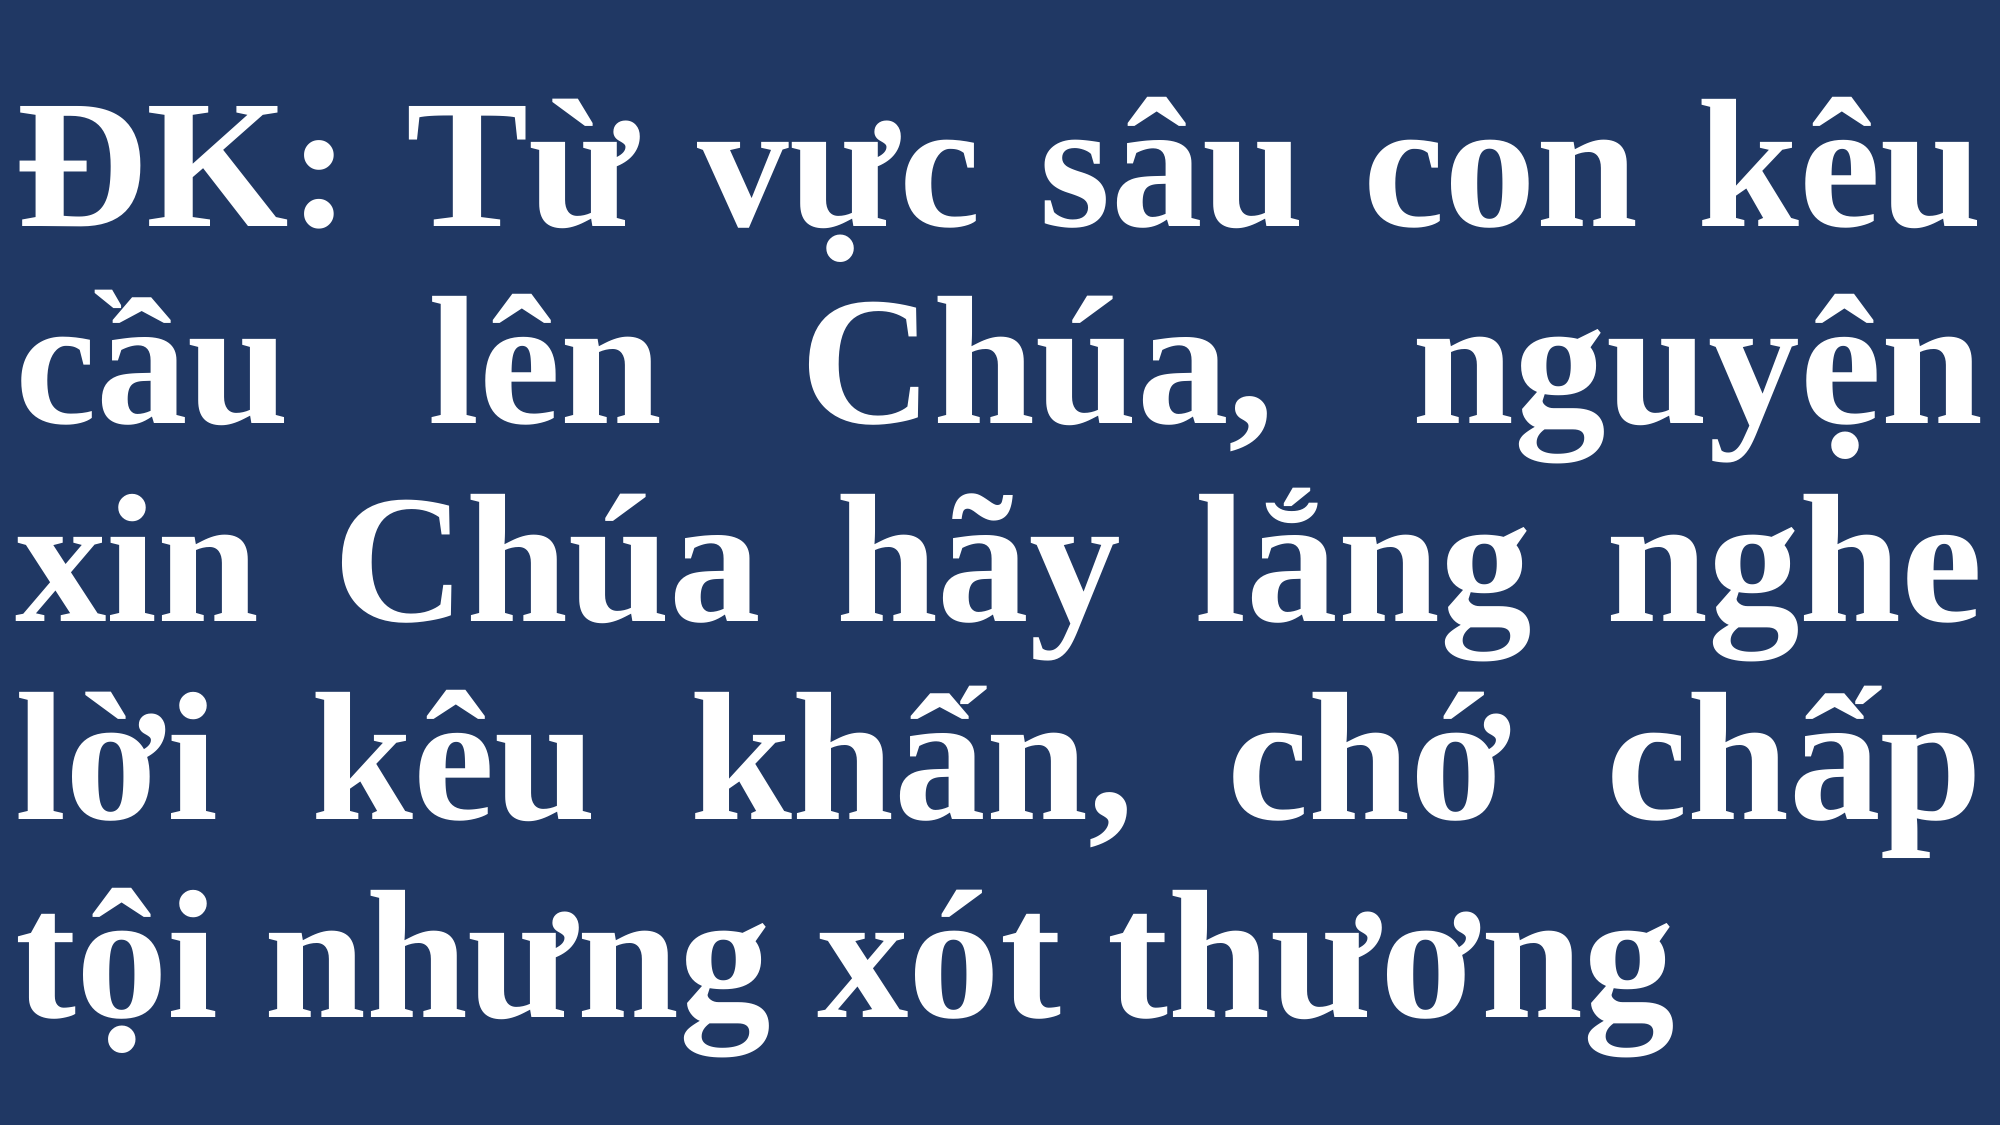

# ĐK: Từ vực sâu con kêu cầu lên Chúa, nguyện xin Chúa hãy lắng nghe lời kêu khấn, chớ chấp tội nhưng xót thương